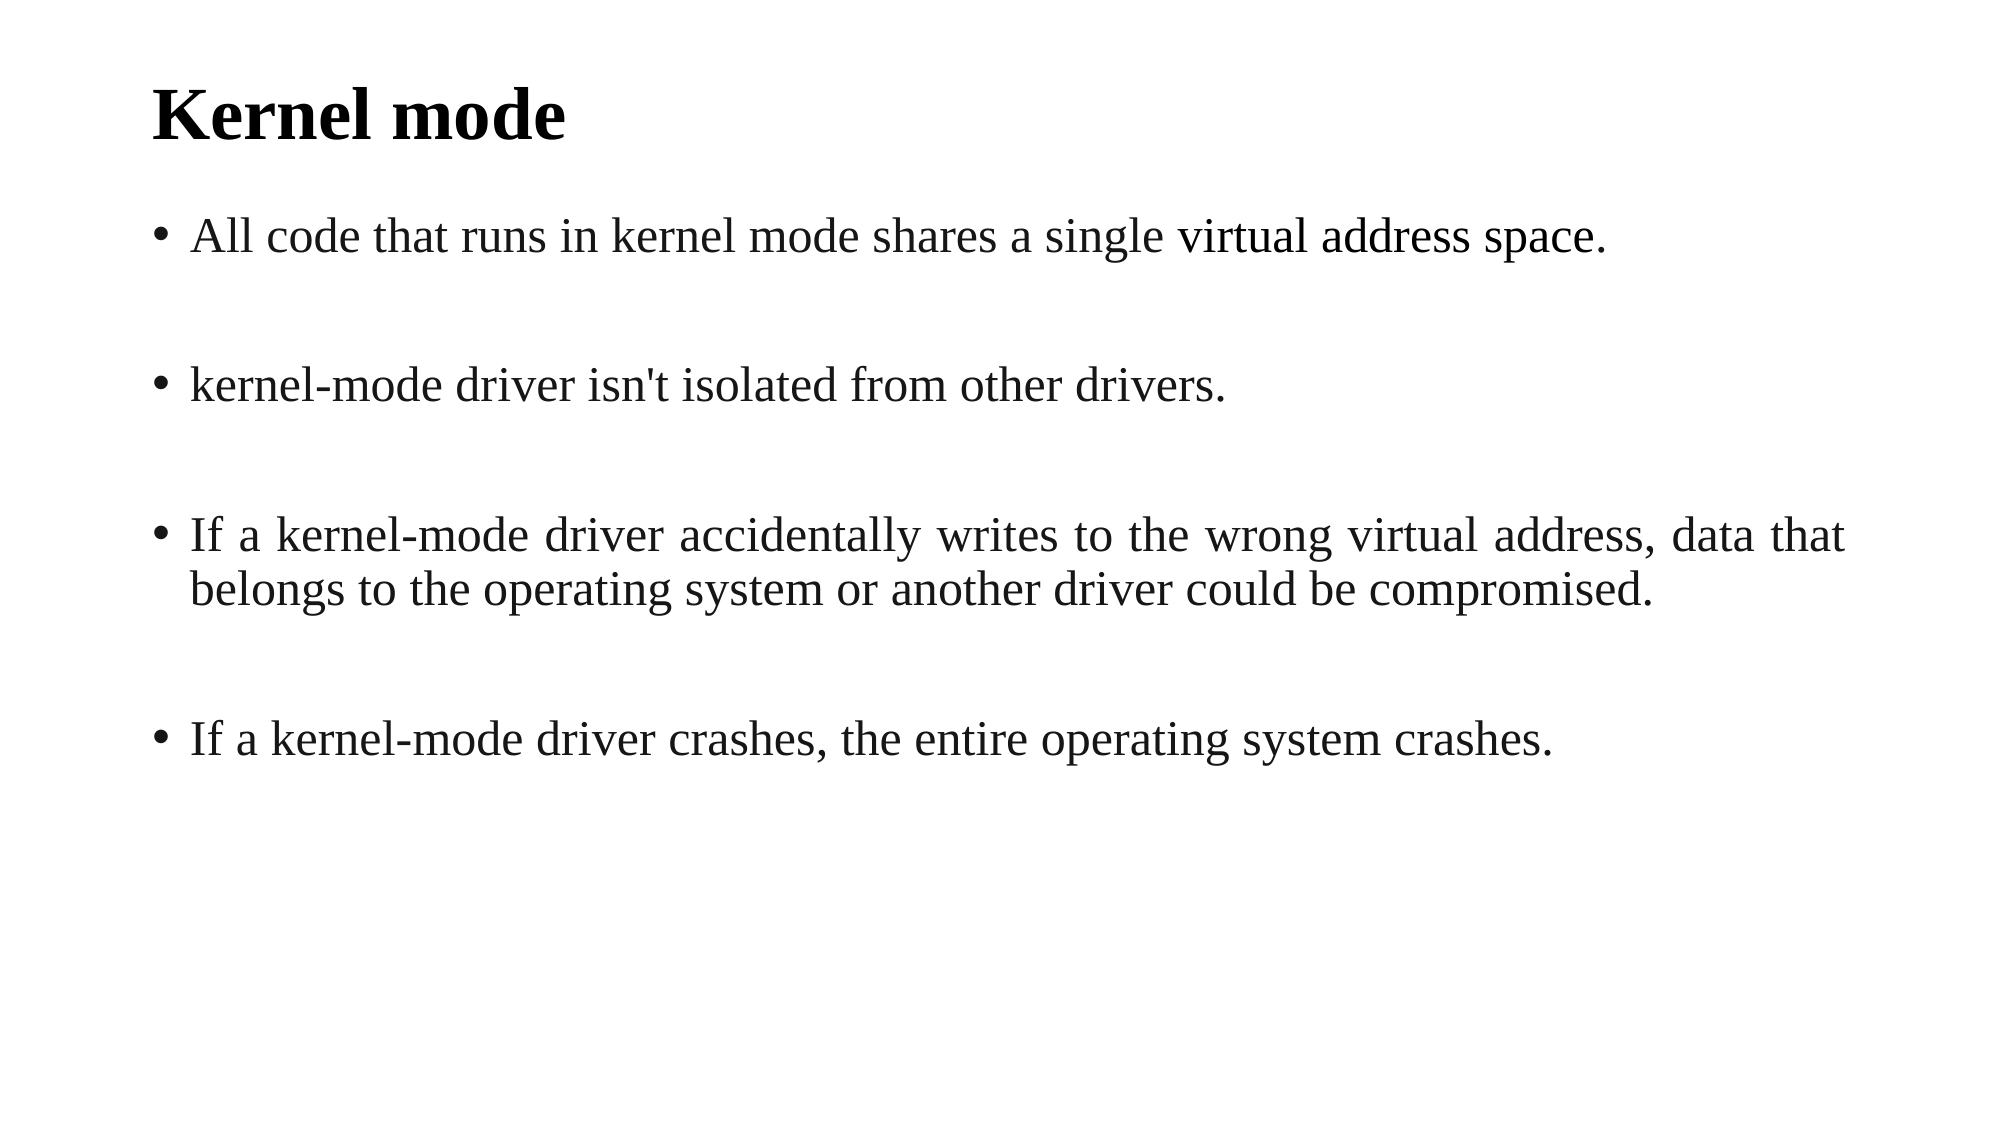

# Kernel mode
All code that runs in kernel mode shares a single virtual address space.

kernel-mode driver isn't isolated from other drivers.

If a kernel-mode driver accidentally writes to the wrong virtual address, data that belongs to the operating system or another driver could be compromised.

If a kernel-mode driver crashes, the entire operating system crashes.